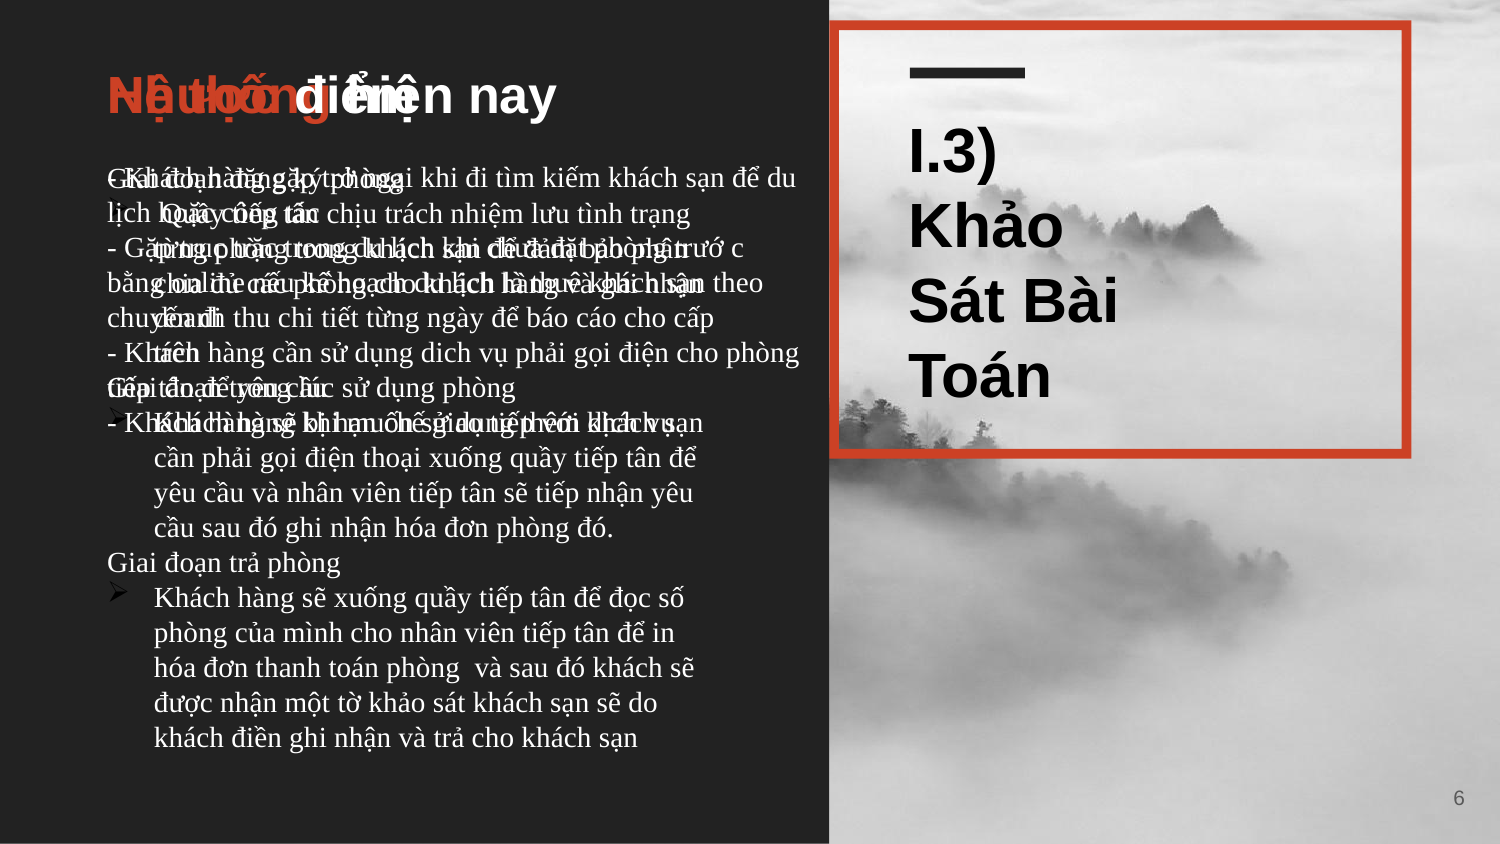

Hệ thống hiện nay

Giai đoạn đăng ký phòng
 Quầy tiếp tân chịu trách nhiệm lưu tình trạng từng phòng trong khách sạn để đảm bảo phân chia đủ các phòng cho khách hàng và ghi nhận doanh thu chi tiết từng ngày để báo cáo cho cấp trên
Giai đoạn trong lúc sử dụng phòng
Khách hàng khi muốn sử dụng thêm dịch vụ cần phải gọi điện thoại xuống quầy tiếp tân để yêu cầu và nhân viên tiếp tân sẽ tiếp nhận yêu cầu sau đó ghi nhận hóa đơn phòng đó.
Giai đoạn trả phòng
Khách hàng sẽ xuống quầy tiếp tân để đọc số phòng của mình cho nhân viên tiếp tân để in hóa đơn thanh toán phòng  và sau đó khách sẽ được nhận một tờ khảo sát khách sạn sẽ do khách điền ghi nhận và trả cho khách sạn

Nhược điểm

- Khách hàng gặp trở ngại khi đi tìm kiếm khách sạn để du lịch hoặc công tác
- Gặp trục trặc trong du lịch khi chưa đặt phòng trướ c bằng online nếu kế hoạch du lịch là thuê khách sạn theo chuyến đi
- Khách hàng cần sử dụng dich vụ phải gọi điện cho phòng tiếp tân để yêu cầu
- Khách hàng sẽ bị hạn chế giao tiếp với khách sạn

# I.3) Khảo Sát Bài Toán
6